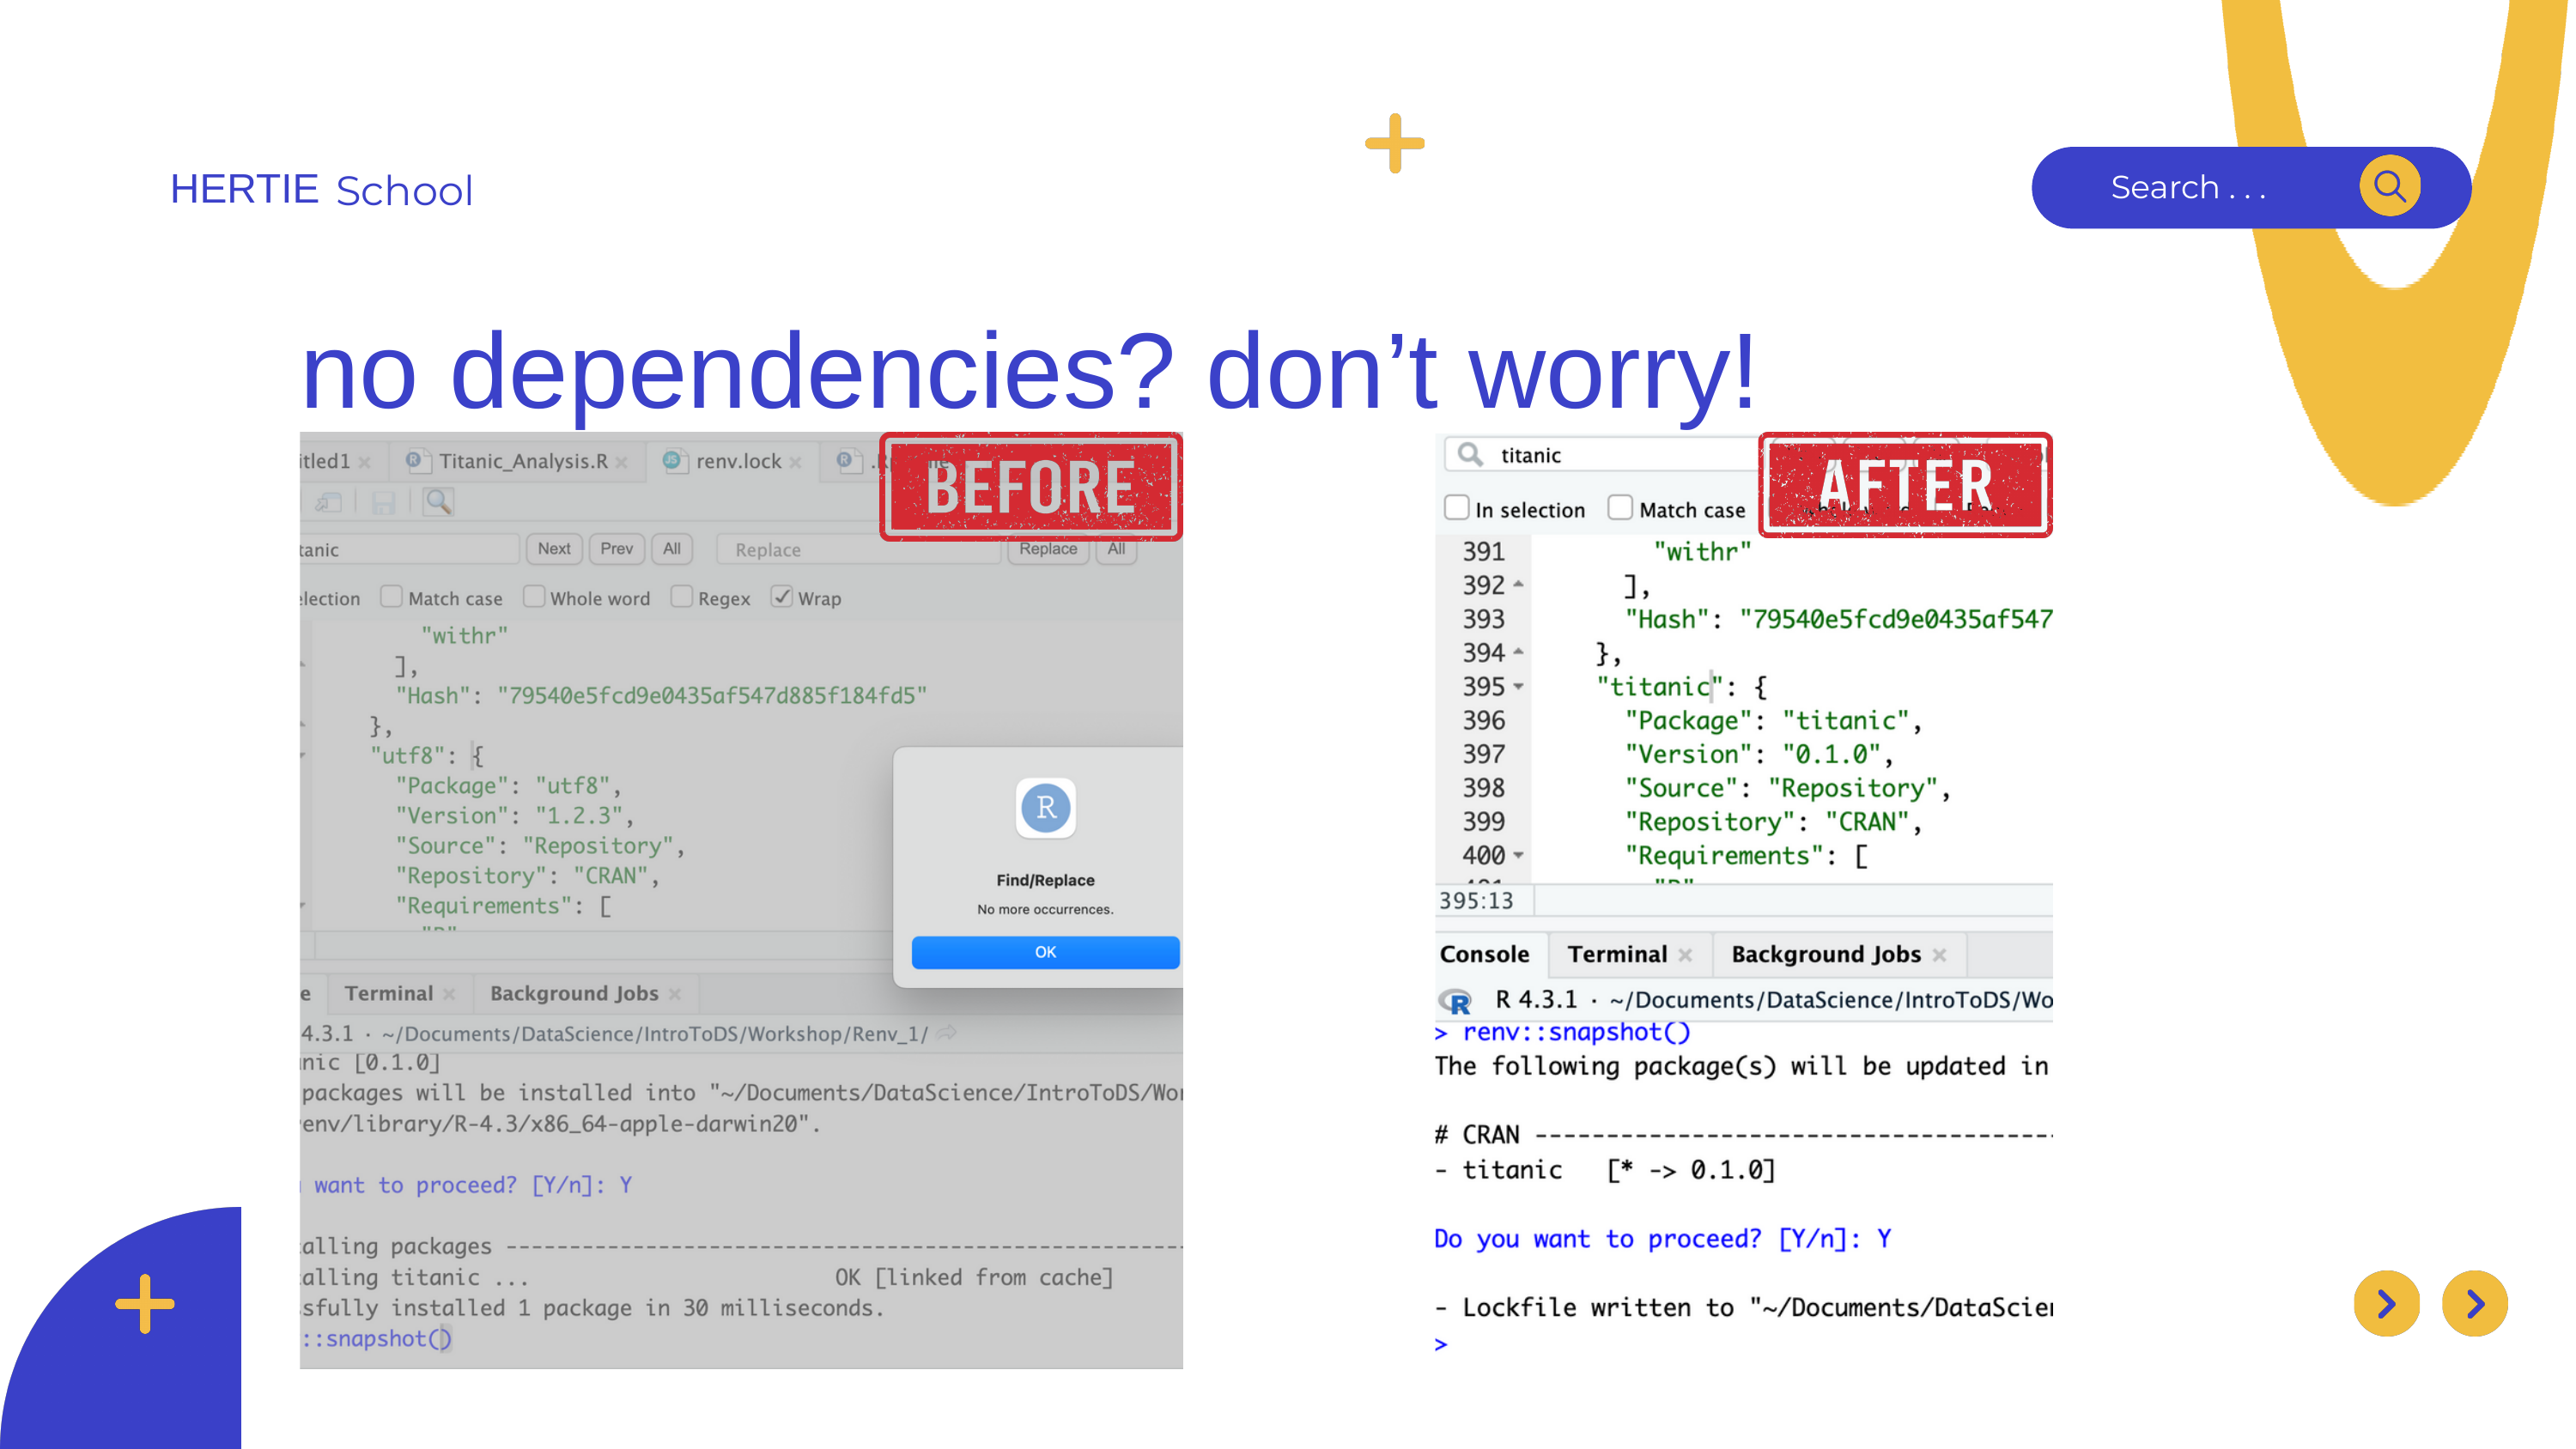

HERTIE

School
Search . . .

no dependencies? don’t worry!